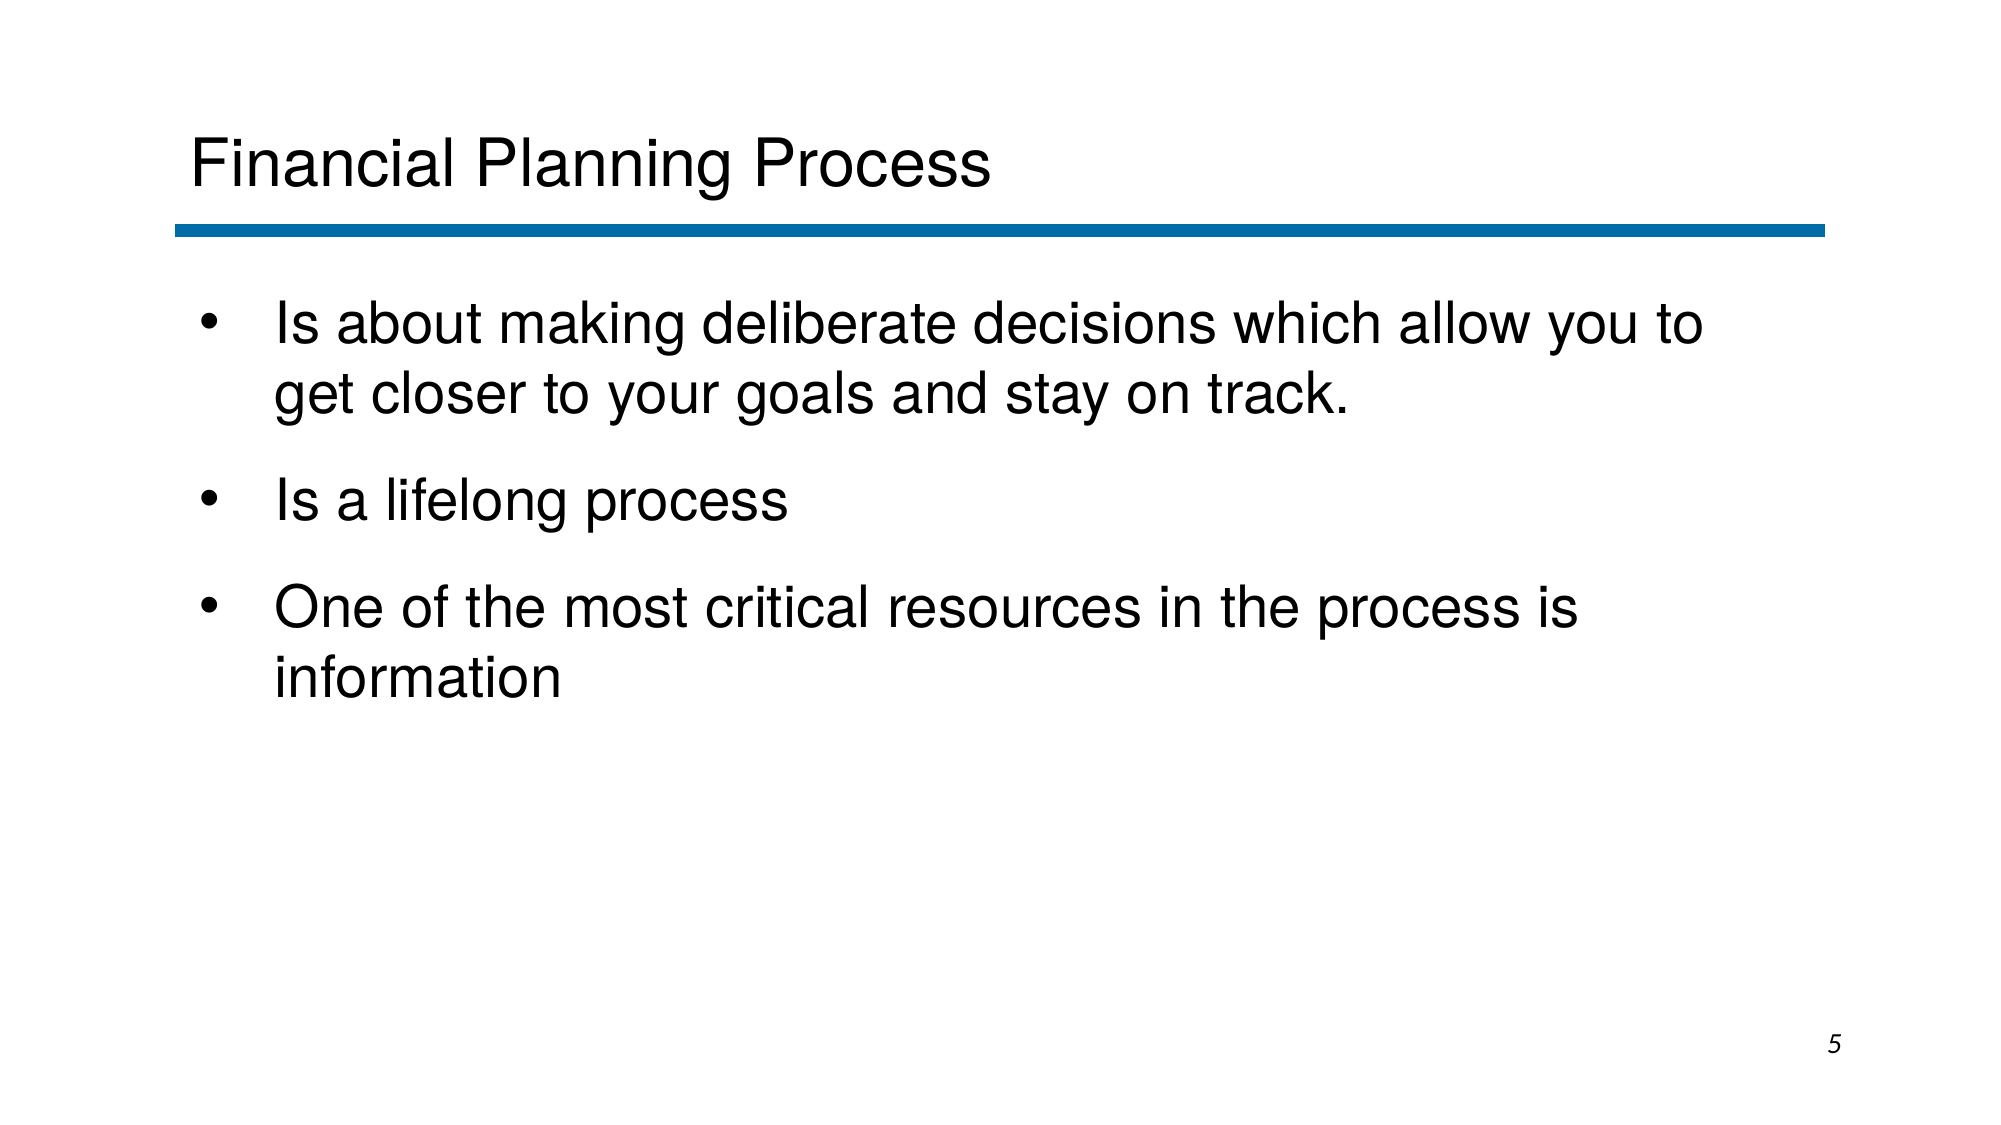

Financial Planning Process
Is about making deliberate decisions which allow you to get closer to your goals and stay on track.
Is a lifelong process
One of the most critical resources in the process is information